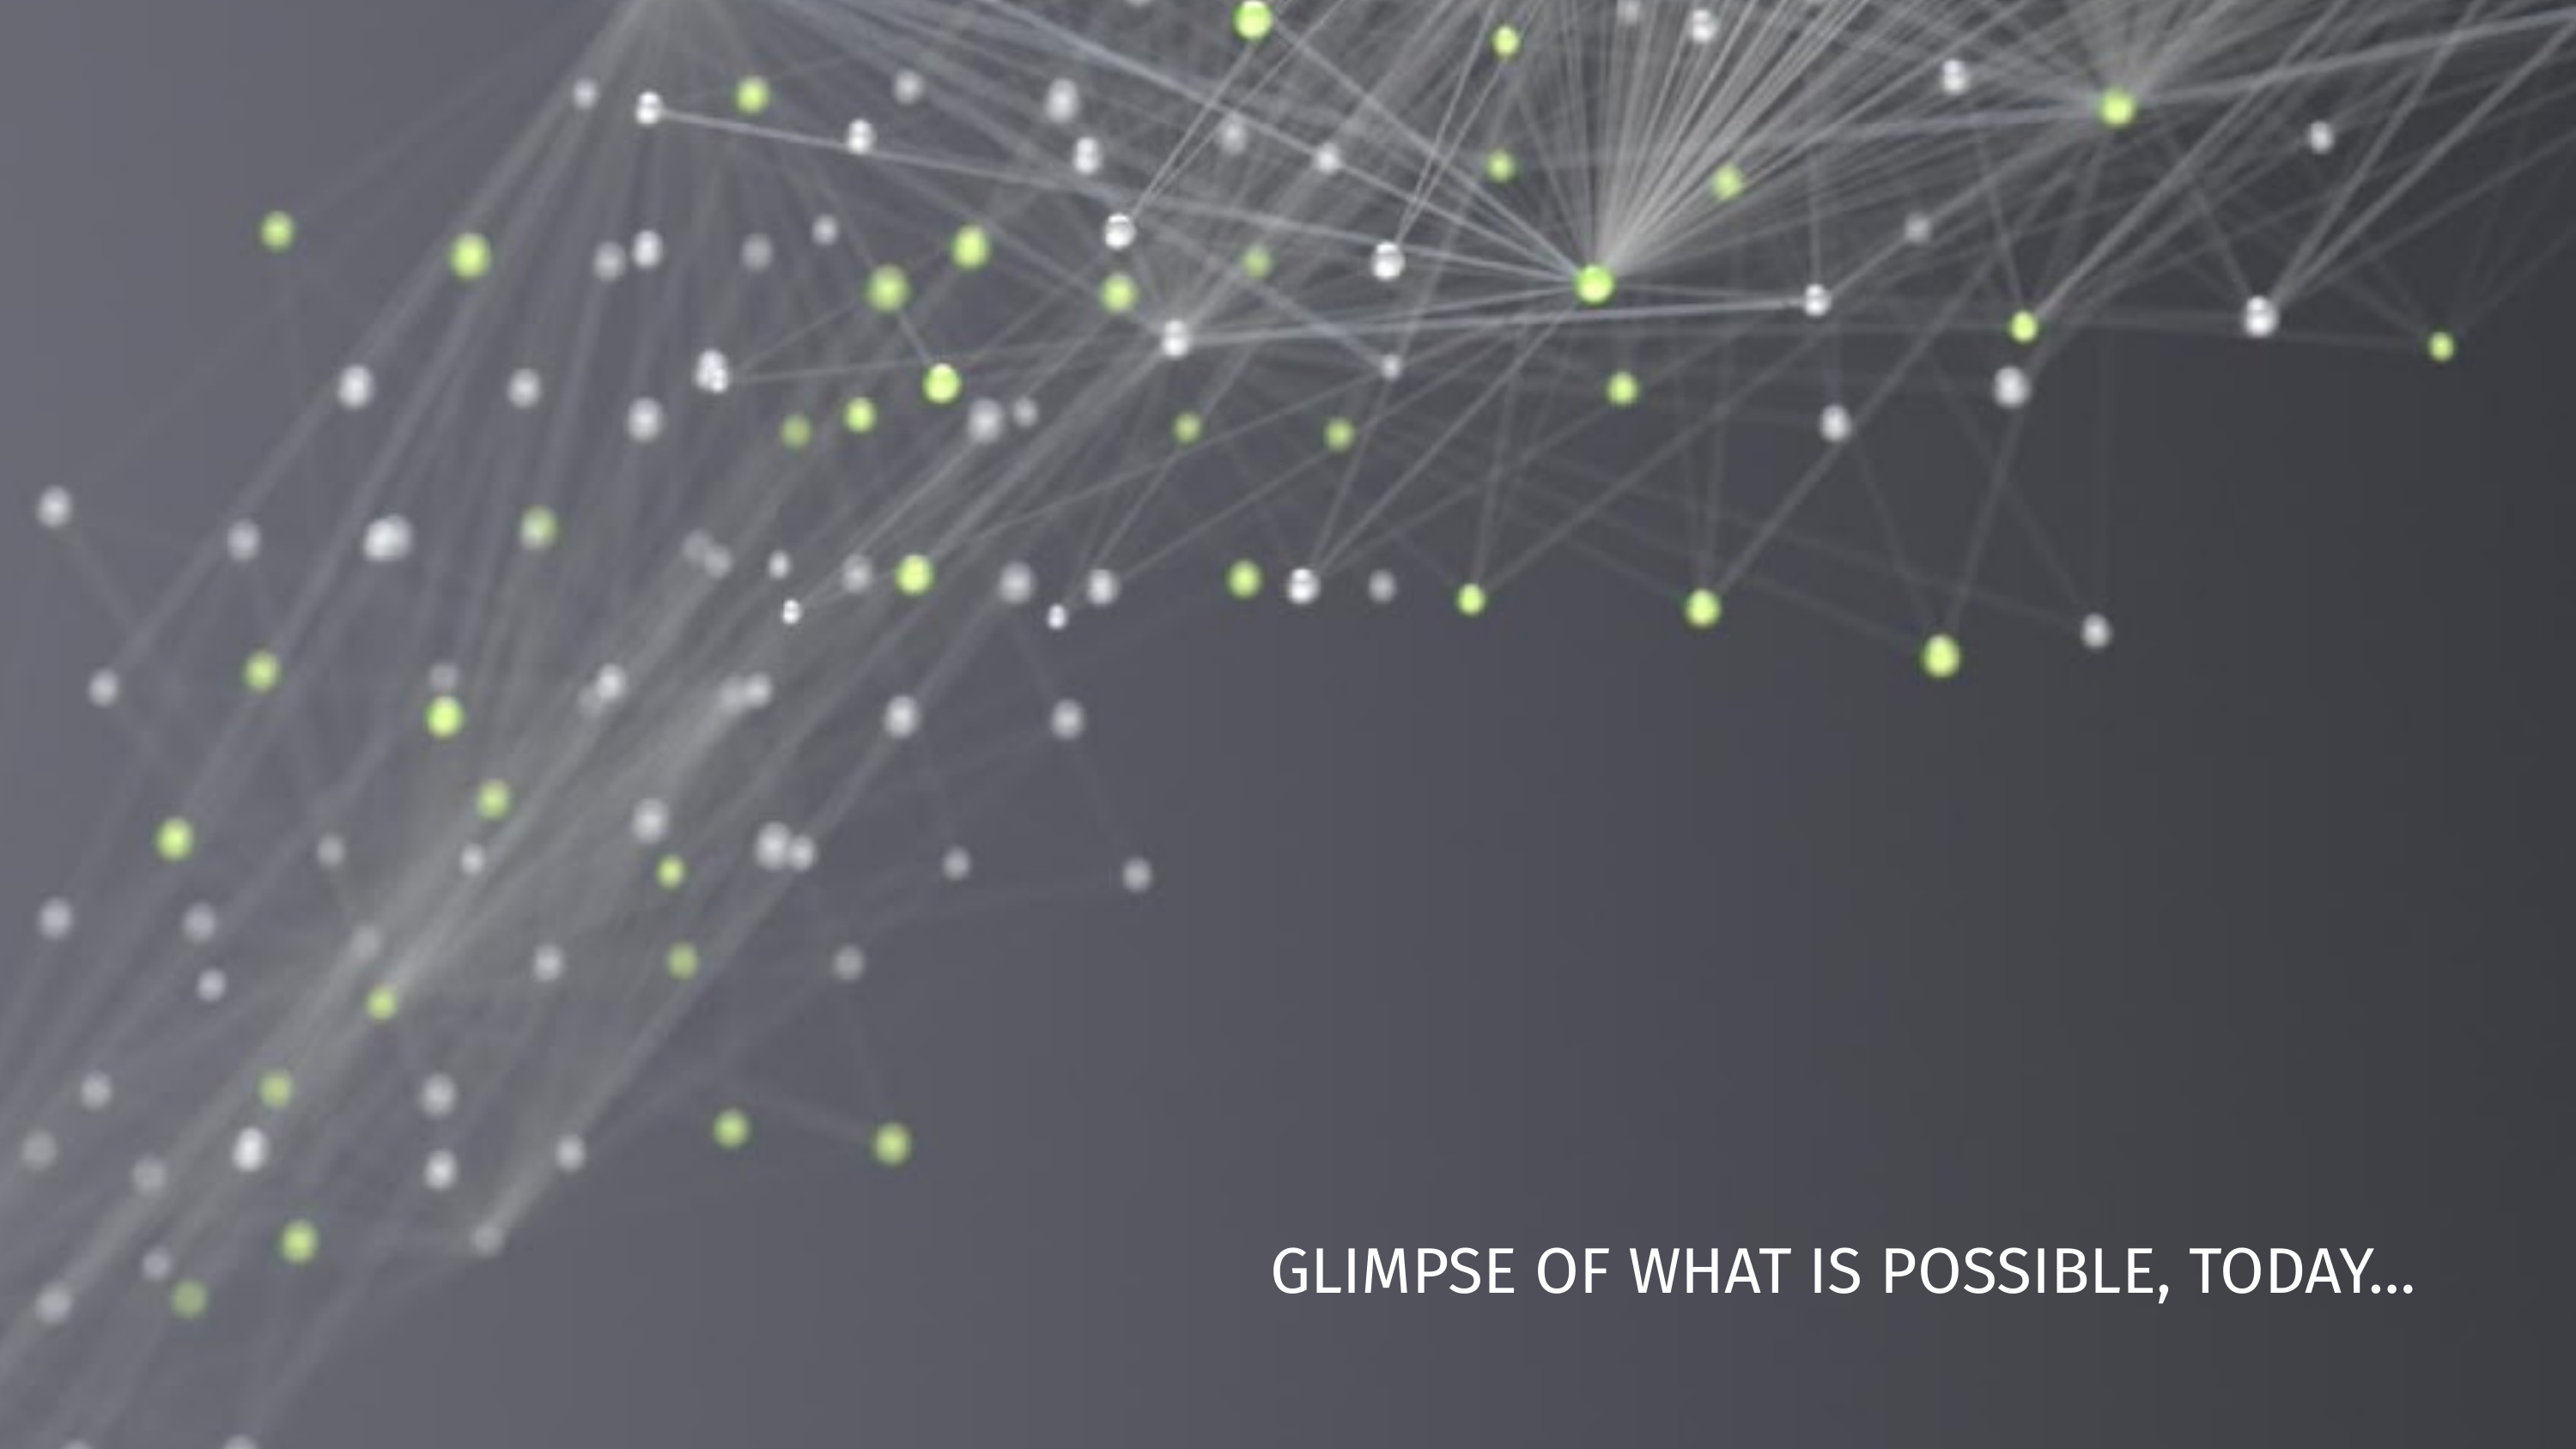

# GLIMPSE OF WHAT IS POSSIBLE, TODAY…